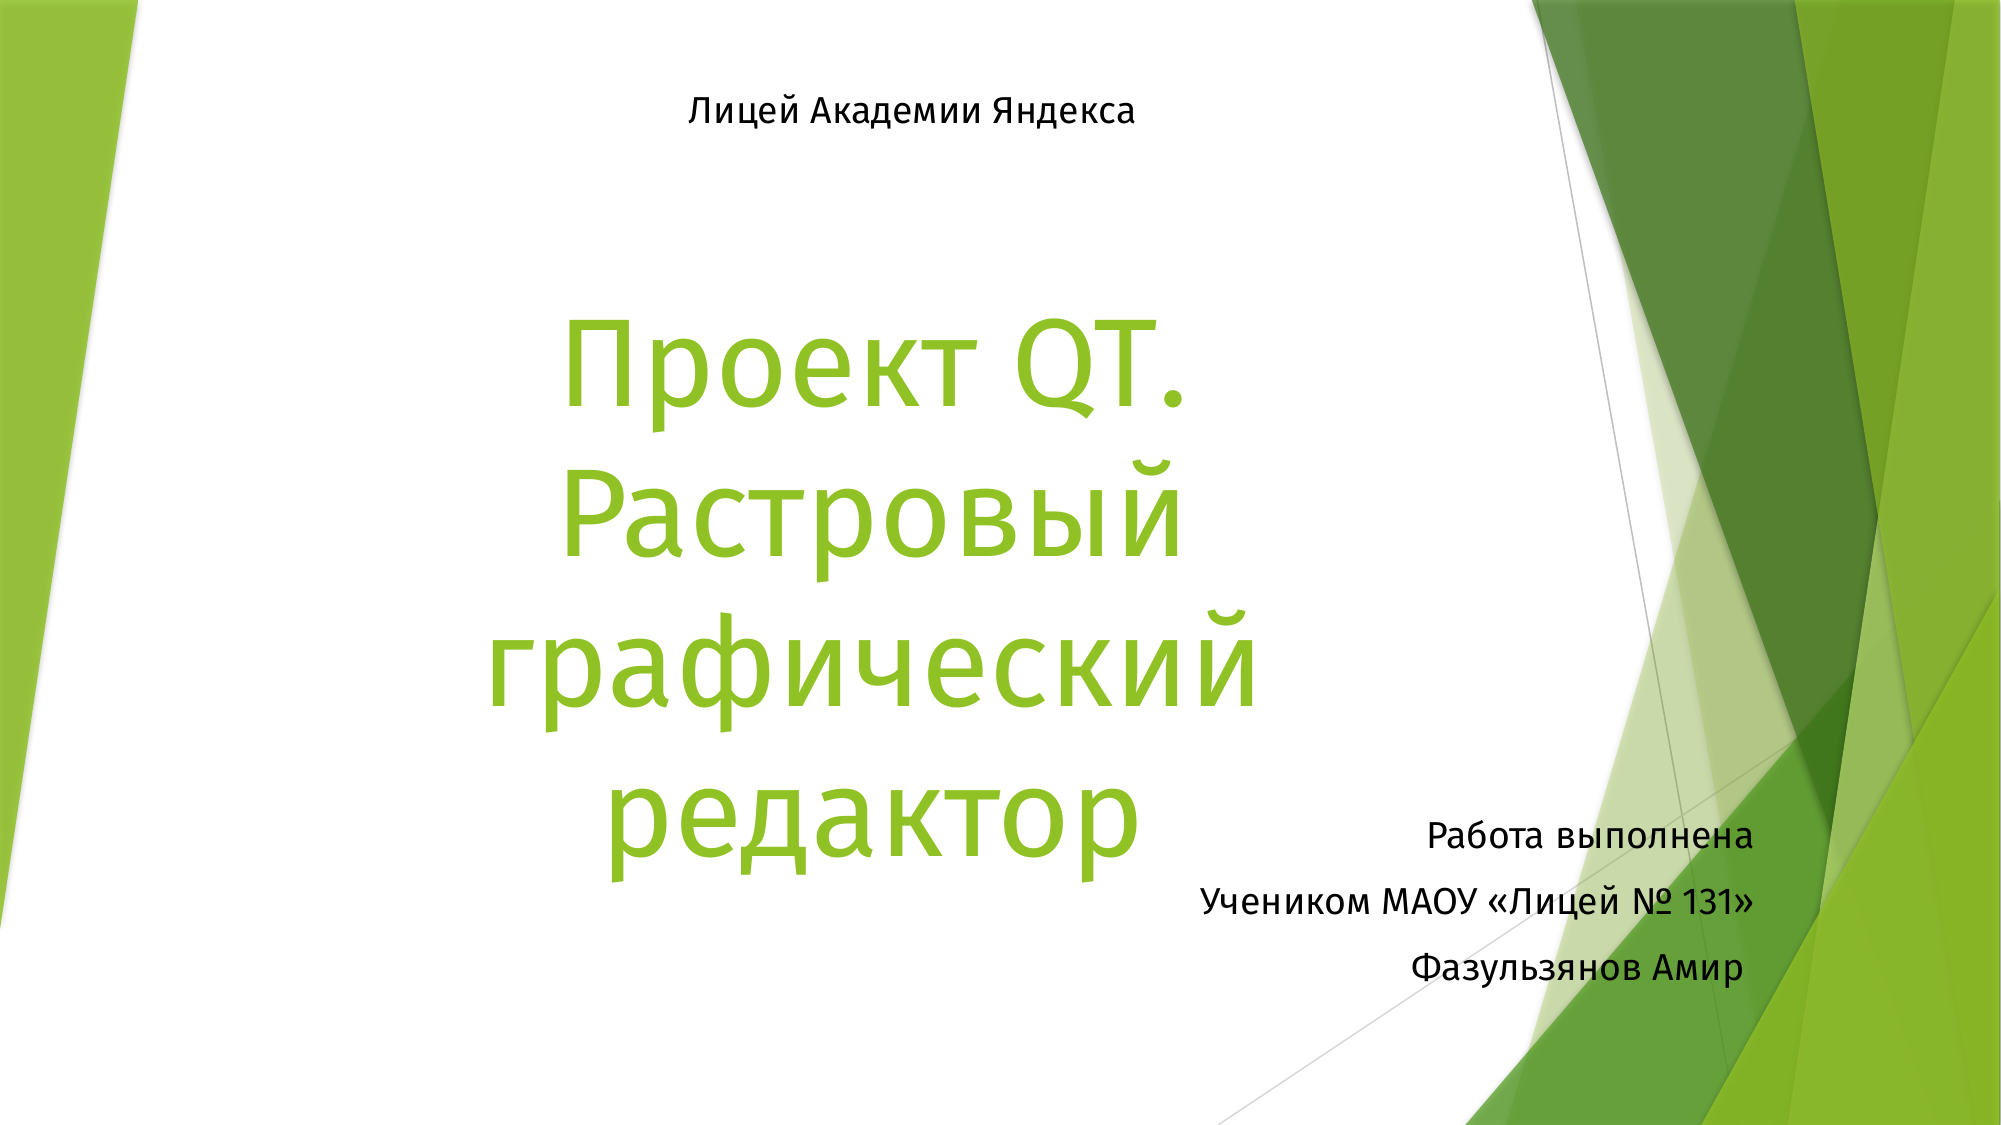

Лицей Академии Яндекса
# Проект QT. Растровый графический редактор
Работа выполнена
Учеником МАОУ «Лицей № 131»
Фазульзянов Амир